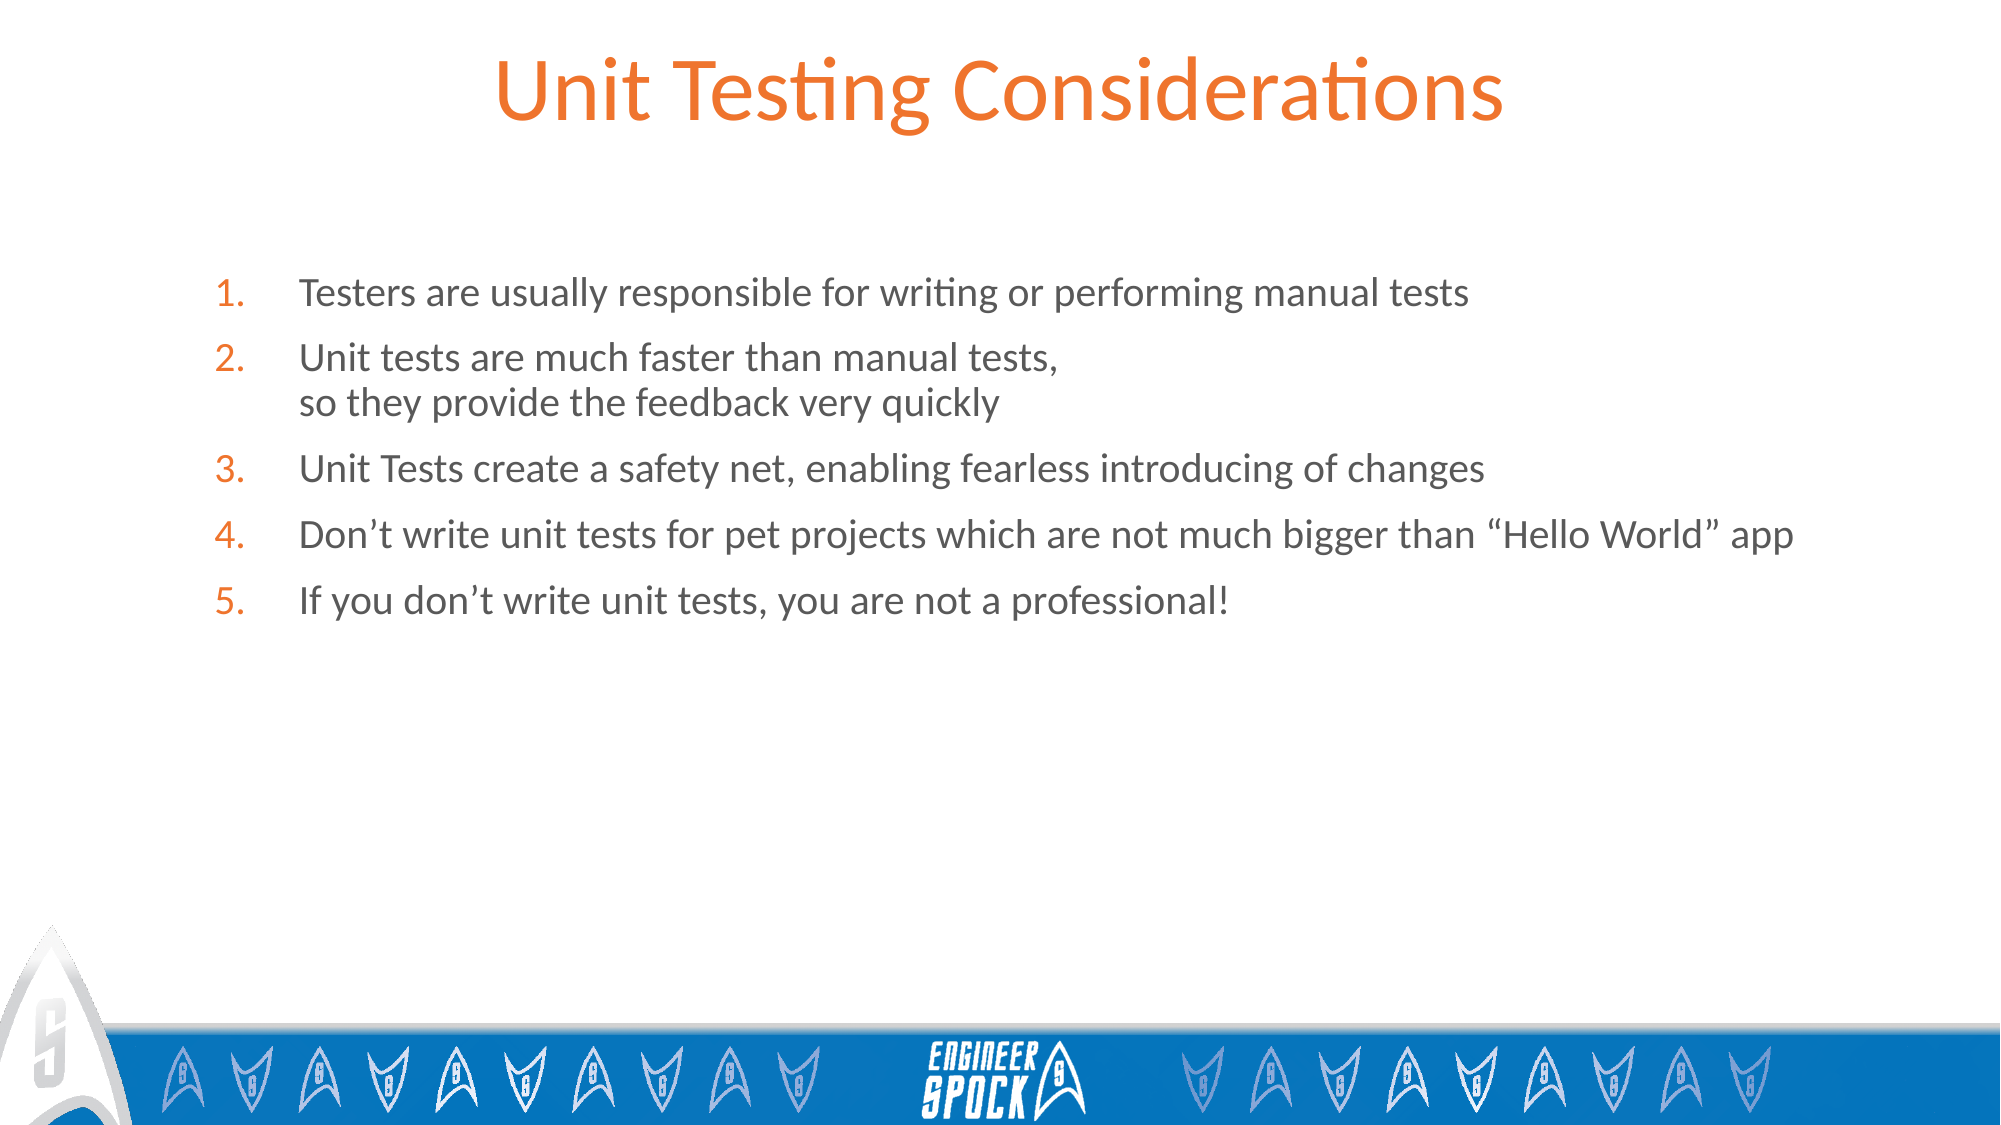

# Unit Testing Considerations
Testers are usually responsible for writing or performing manual tests
Unit tests are much faster than manual tests,
so they provide the feedback very quickly
Unit Tests create a safety net, enabling fearless introducing of changes
Don’t write unit tests for pet projects which are not much bigger than “Hello World” app
If you don’t write unit tests, you are not a professional!